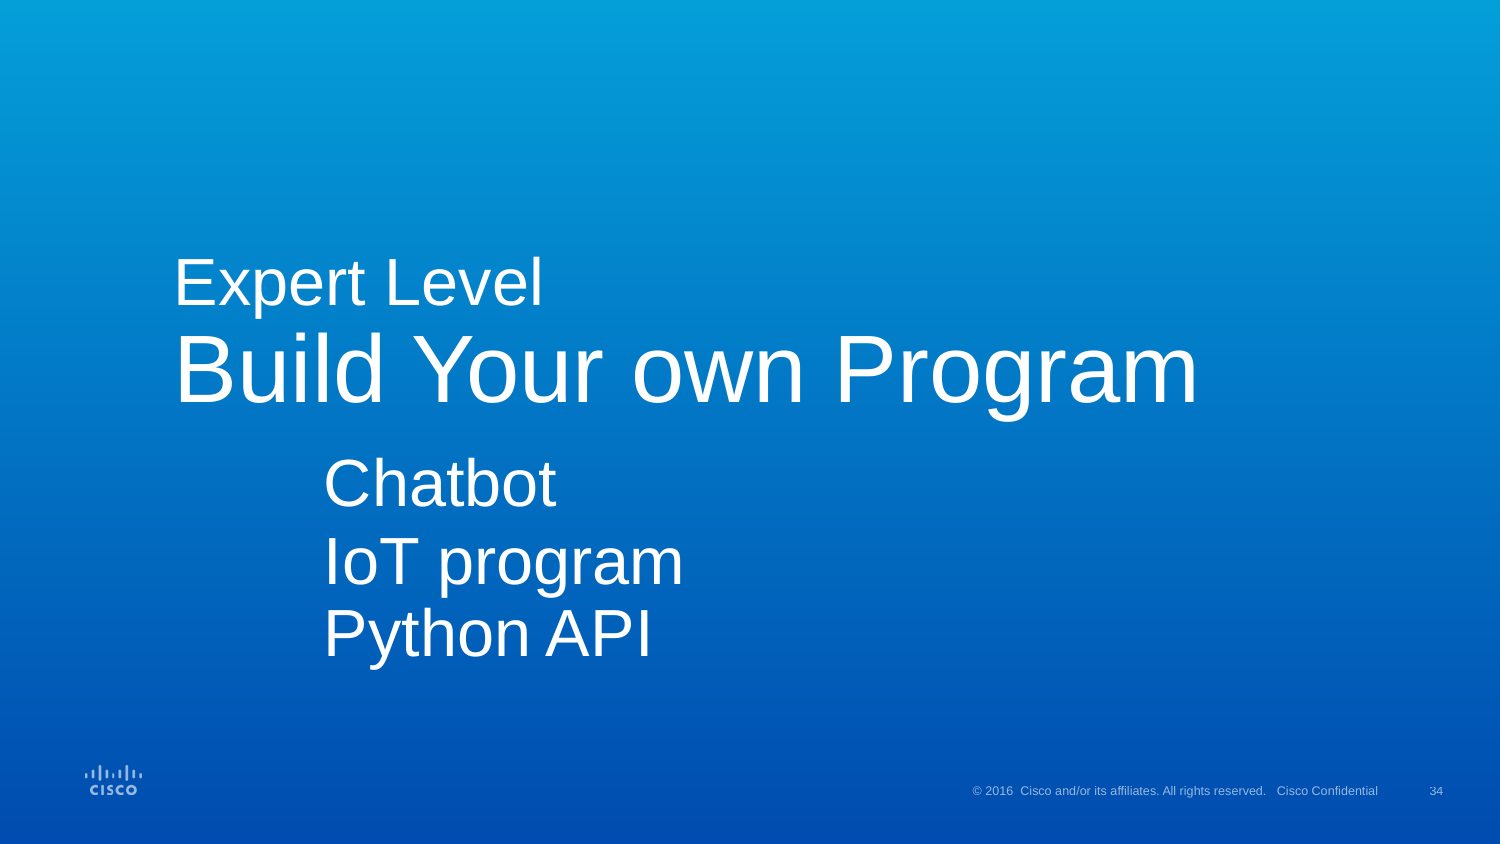

# Expert Level Build Your own Program Chatbot IoT program Python API